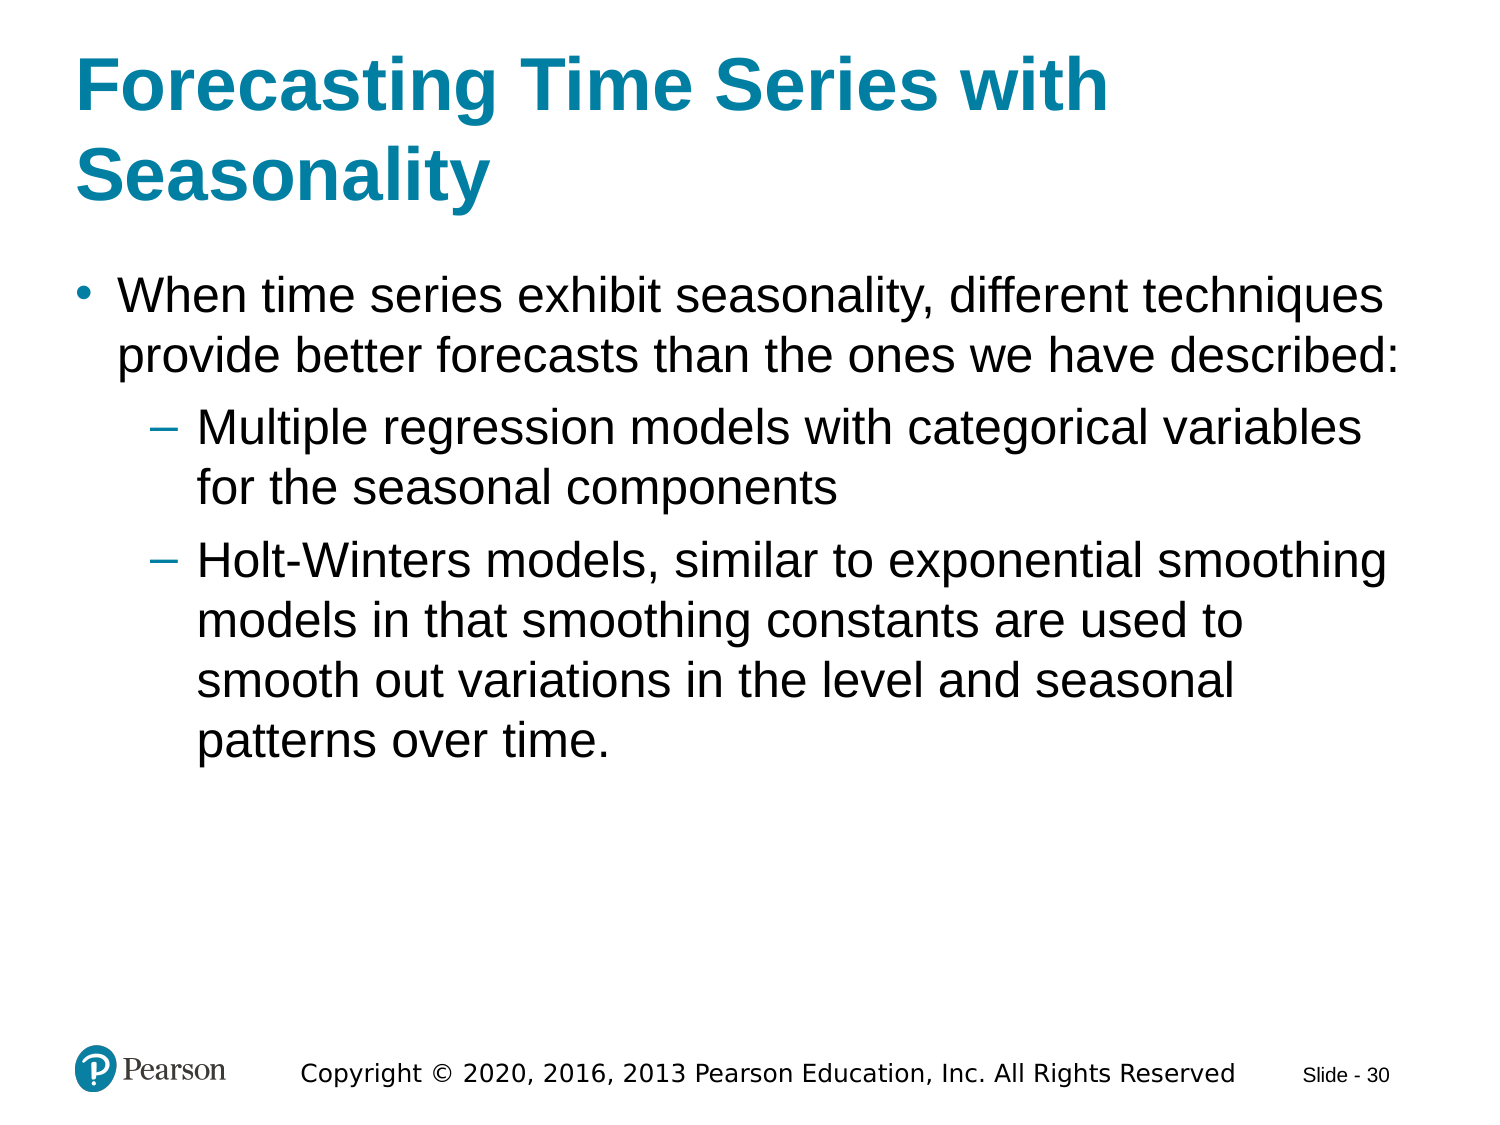

# Forecasting Time Series with Seasonality
When time series exhibit seasonality, different techniques provide better forecasts than the ones we have described:
Multiple regression models with categorical variables for the seasonal components
Holt-Winters models, similar to exponential smoothing models in that smoothing constants are used to smooth out variations in the level and seasonal patterns over time.